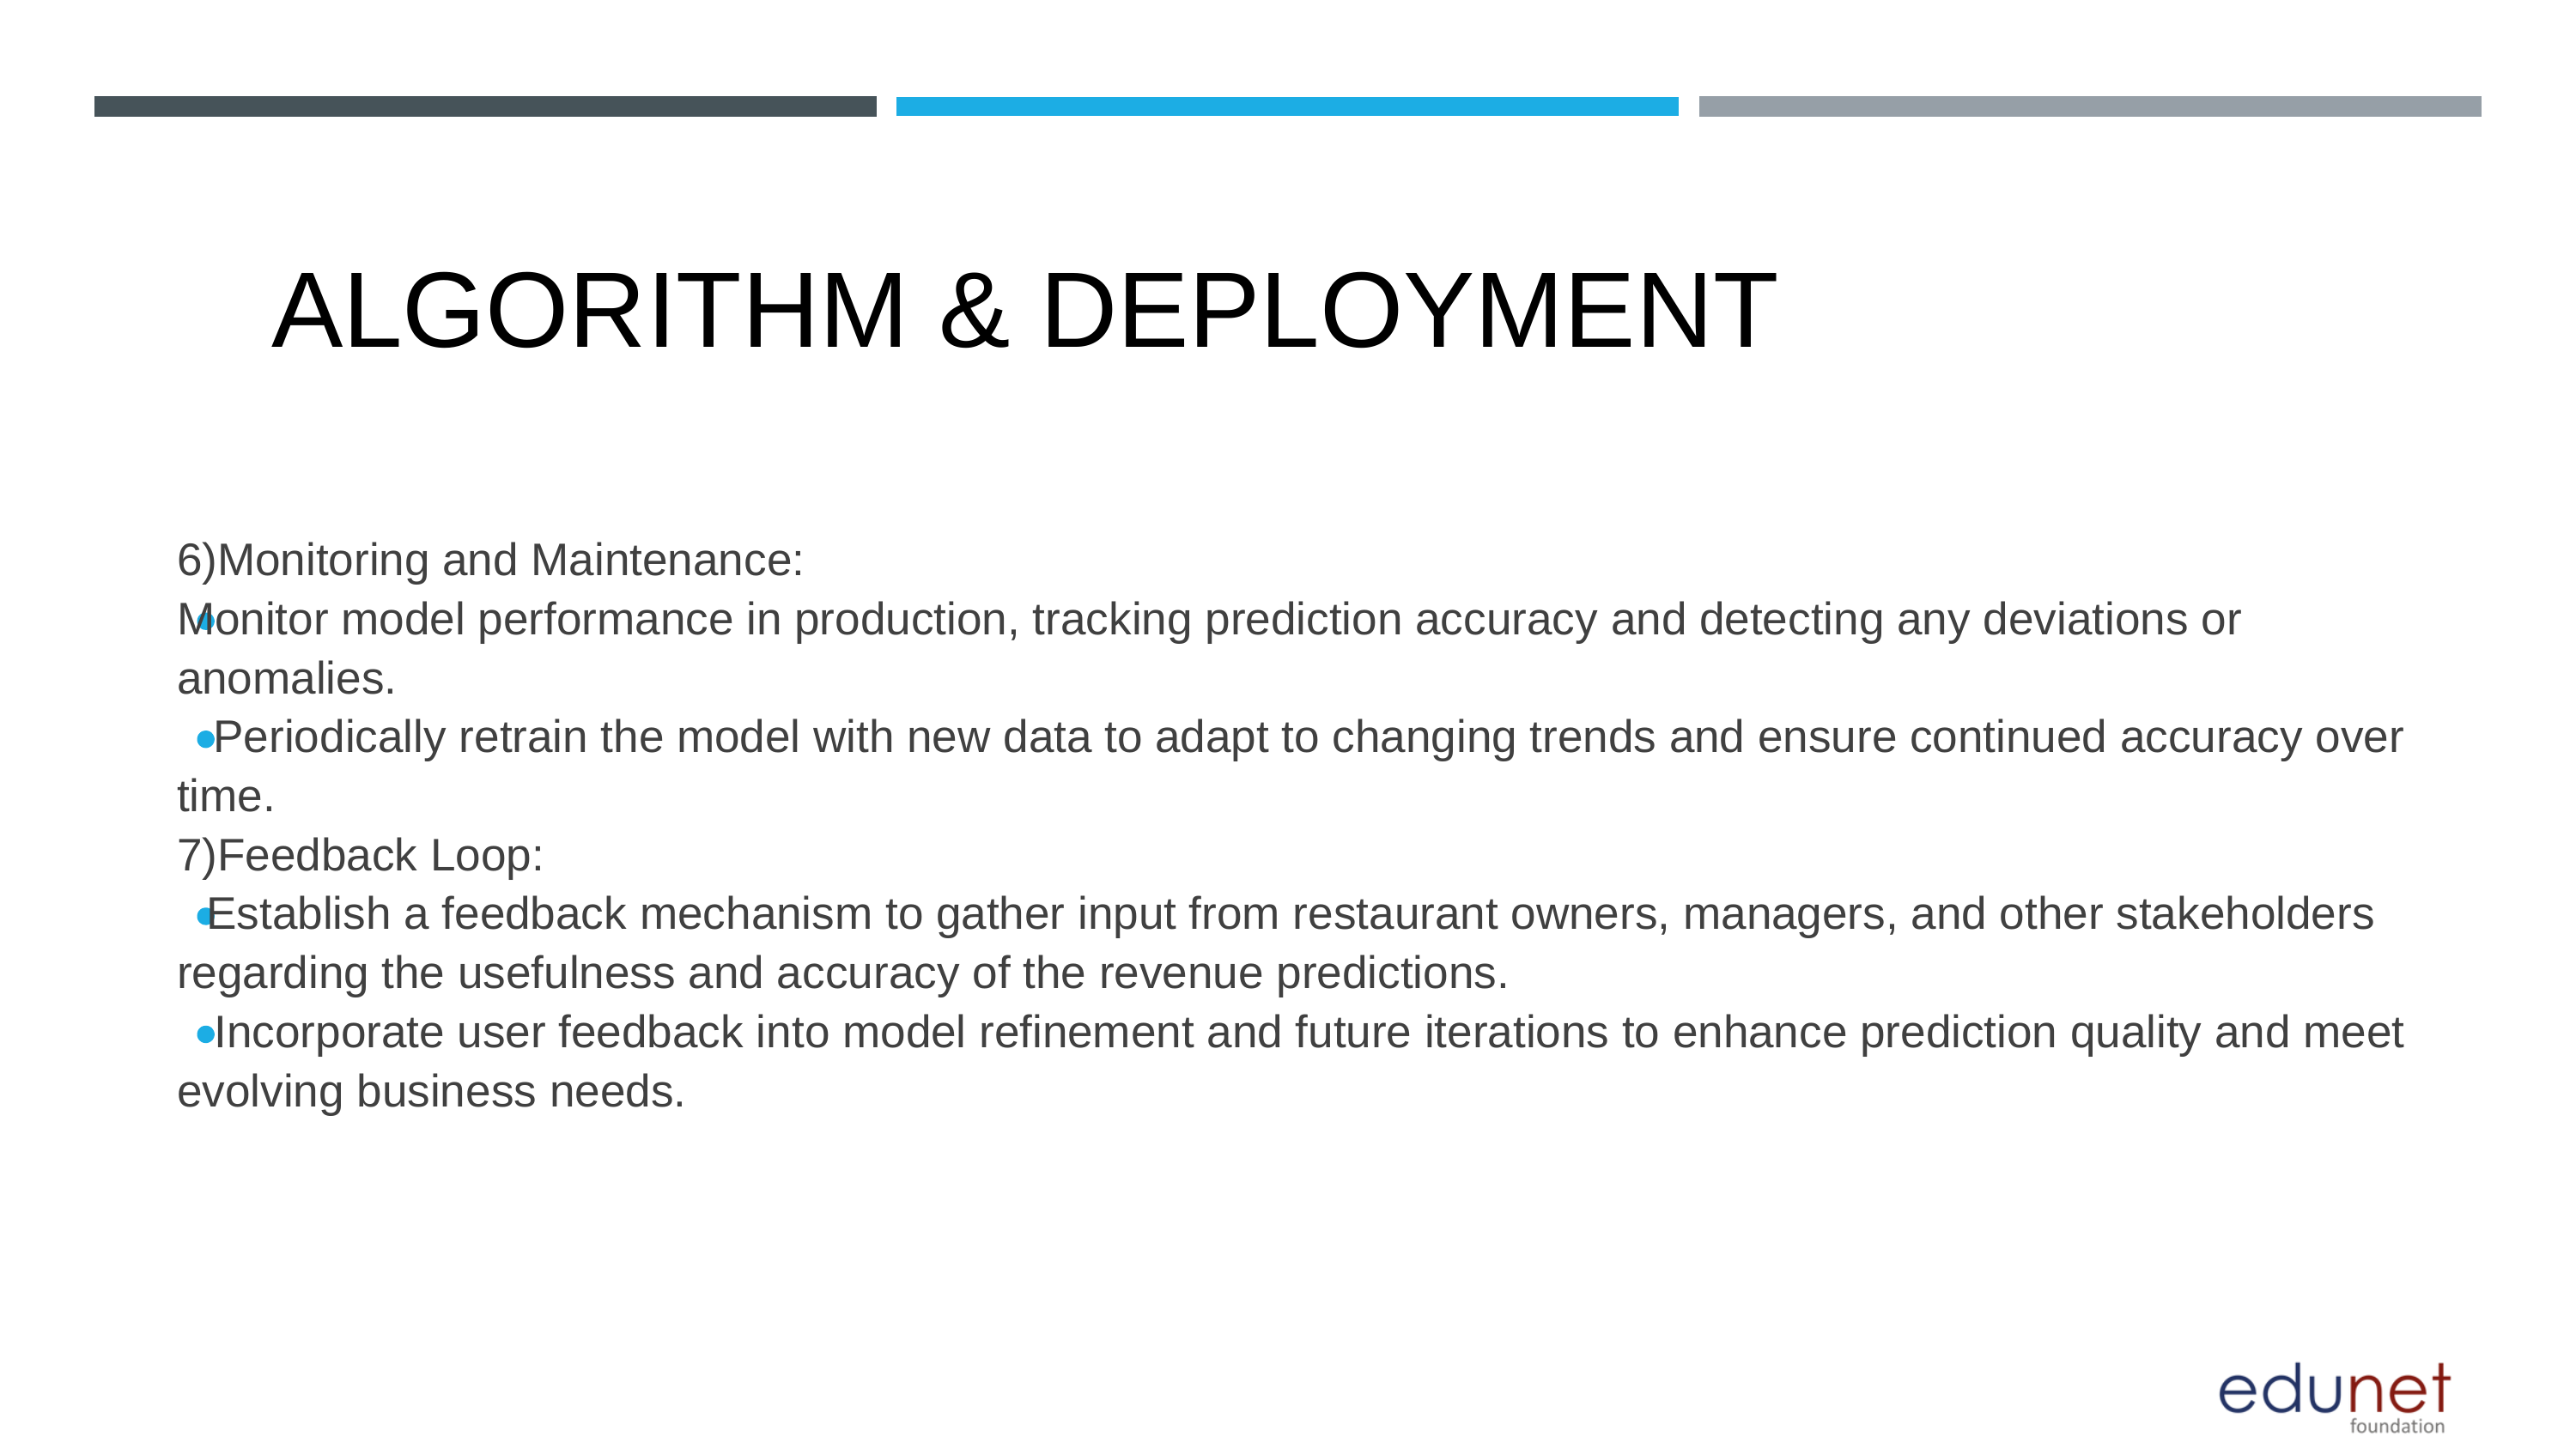

ALGORITHM & DEPLOYMENT
6)Monitoring and Maintenance:
Monitor model performance in production, tracking prediction accuracy and detecting any deviations or
anomalies.
Periodically retrain the model with new data to adapt to changing trends and ensure continued accuracy over
time.
7)Feedback Loop:
Establish a feedback mechanism to gather input from restaurant owners, managers, and other stakeholders
regarding the usefulness and accuracy of the revenue predictions.
Incorporate user feedback into model refinement and future iterations to enhance prediction quality and meet
evolving business needs.